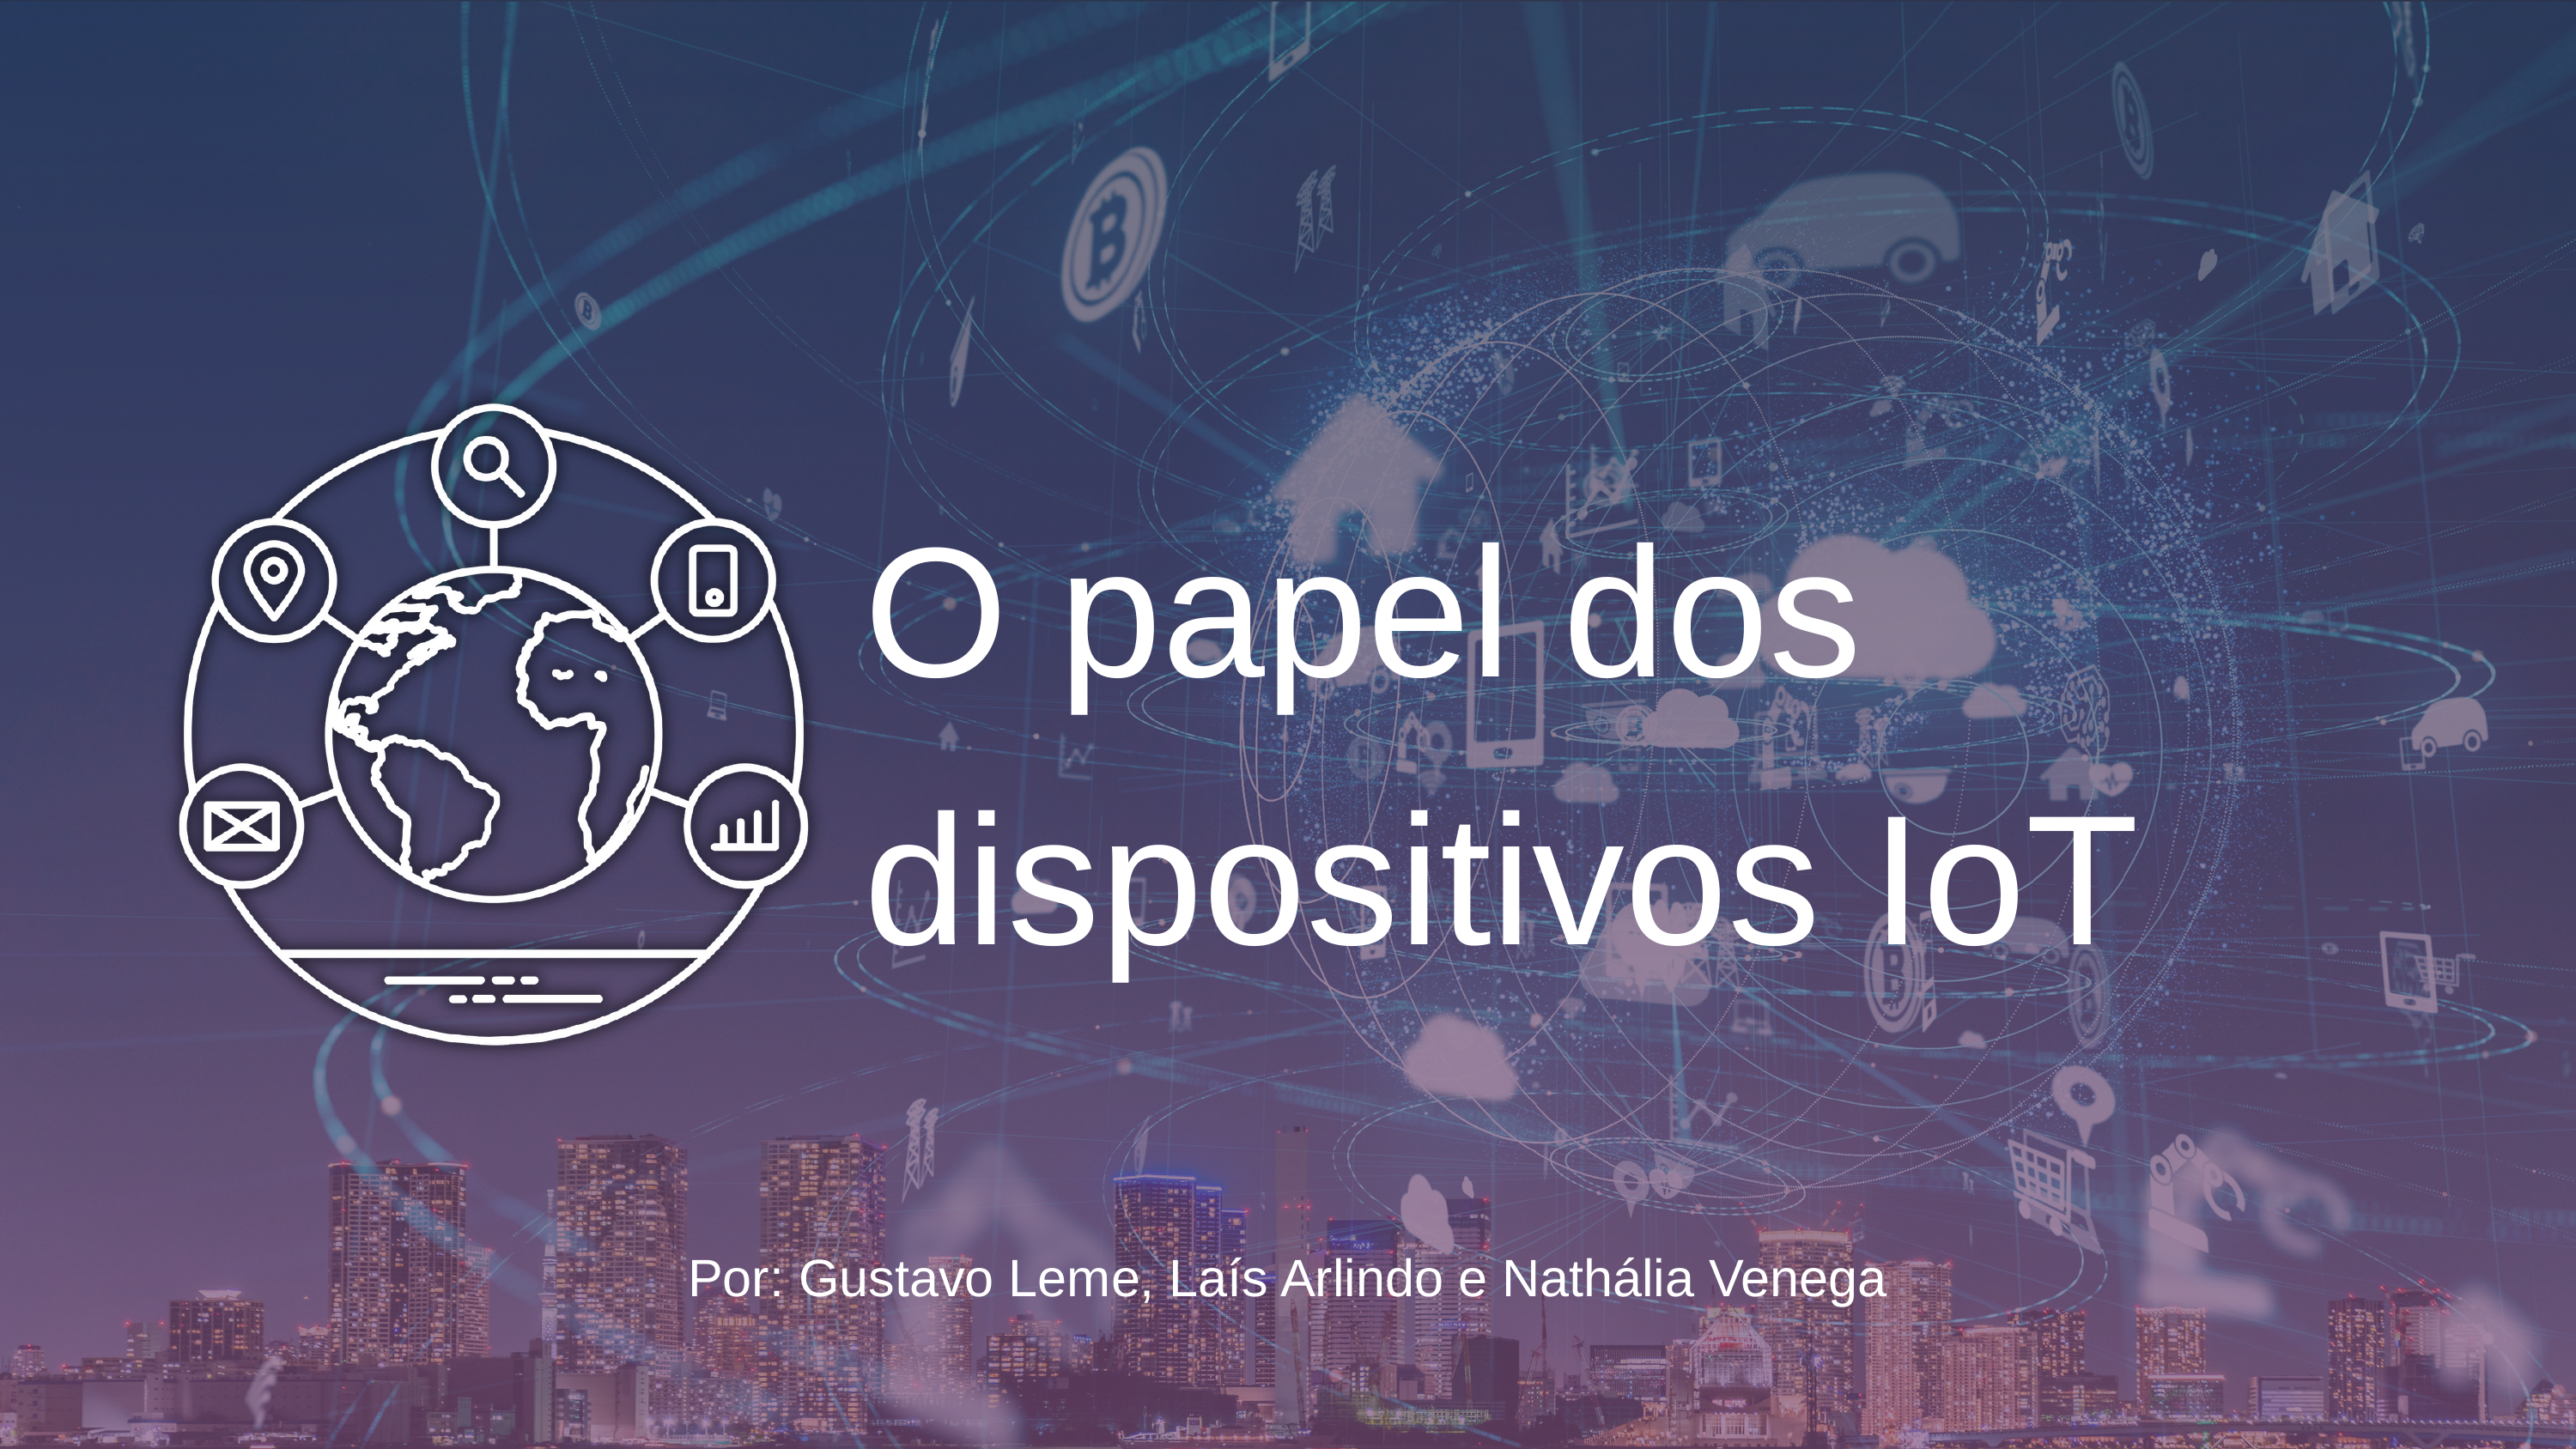

O papel dos dispositivos IoT
Por: Gustavo Leme, Laís Arlindo e Nathália Venega